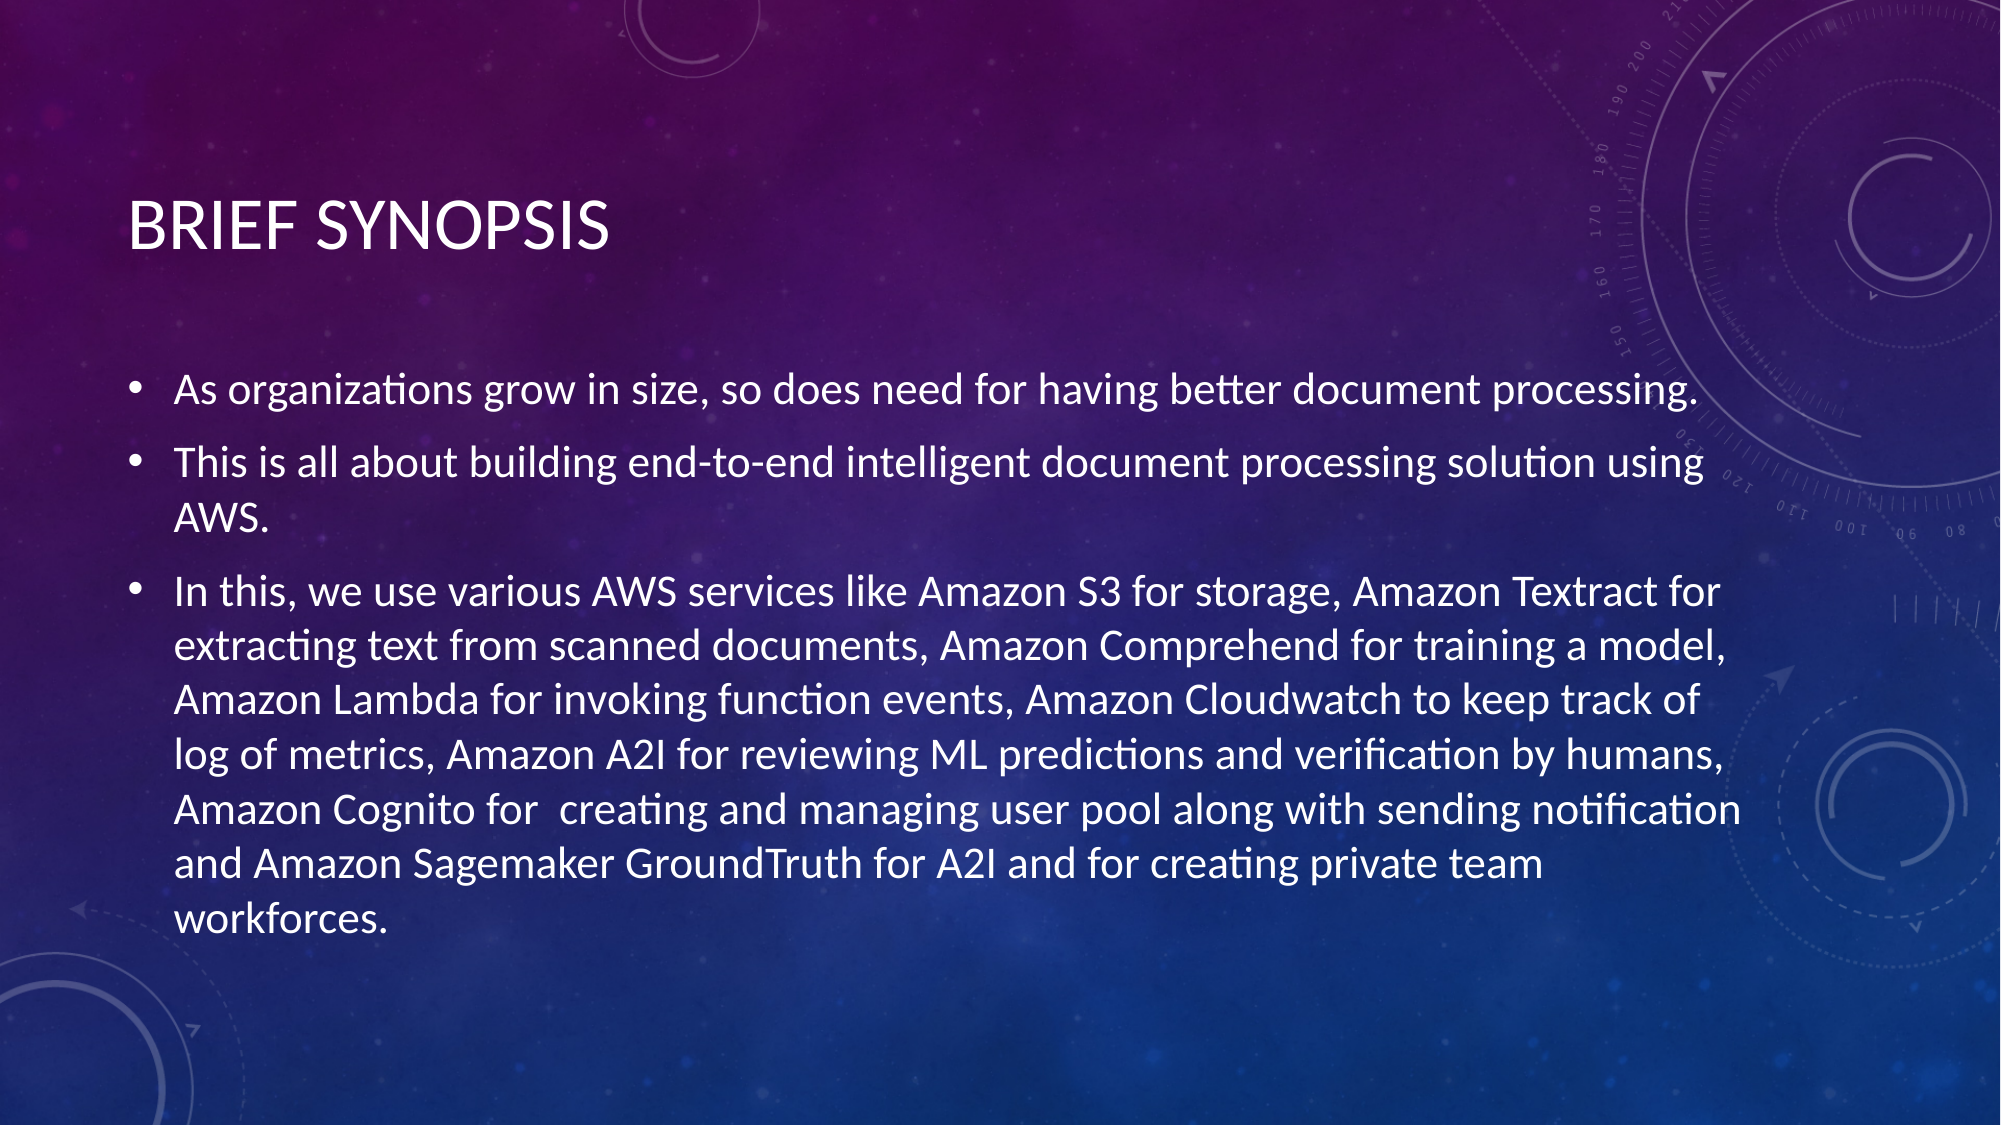

# BRIEF SYNOPSIS
As organizations grow in size, so does need for having better document processing.
This is all about building end-to-end intelligent document processing solution using AWS.
In this, we use various AWS services like Amazon S3 for storage, Amazon Textract for extracting text from scanned documents, Amazon Comprehend for training a model, Amazon Lambda for invoking function events, Amazon Cloudwatch to keep track of log of metrics, Amazon A2I for reviewing ML predictions and verification by humans, Amazon Cognito for  creating and managing user pool along with sending notification and Amazon Sagemaker GroundTruth for A2I and for creating private team workforces.